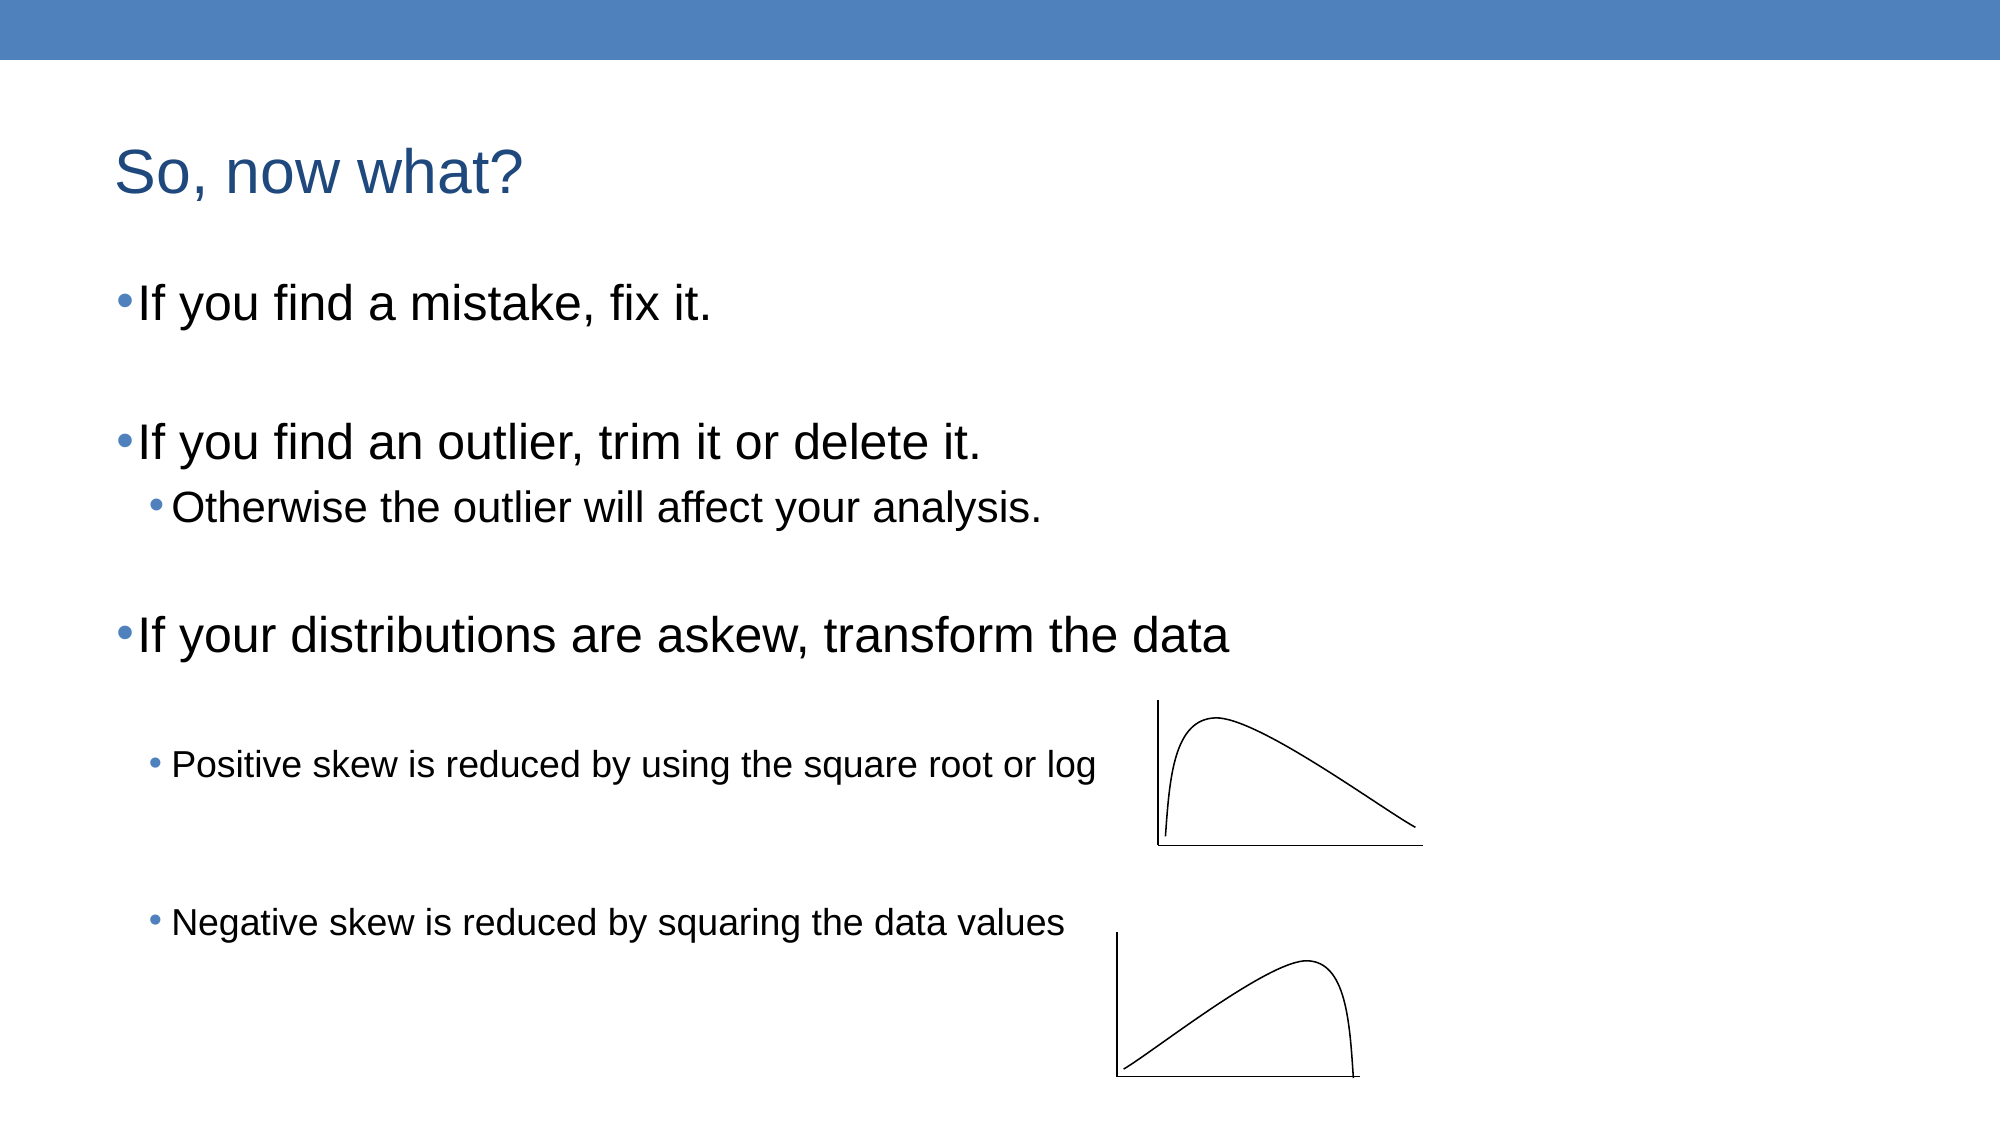

# So, now what?
If you find a mistake, fix it.

If you find an outlier, trim it or delete it.
Otherwise the outlier will affect your analysis.

If your distributions are askew, transform the data

Positive skew is reduced by using the square root or log

Negative skew is reduced by squaring the data values